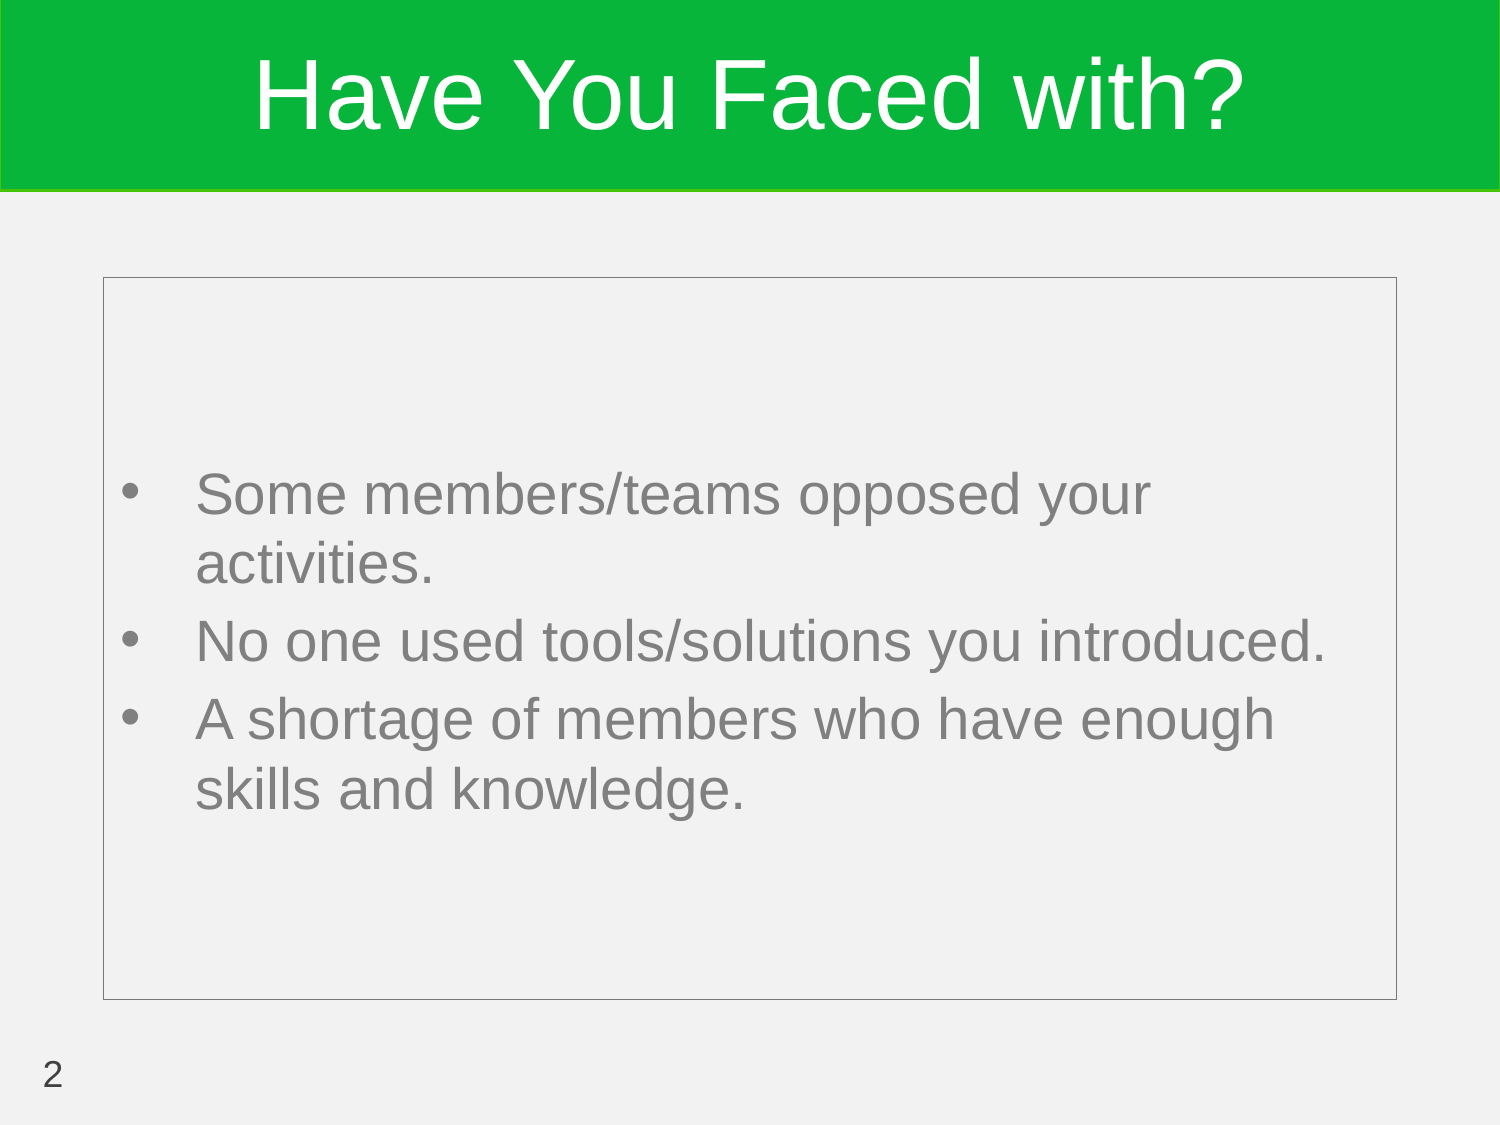

# Have You Faced with?
Some members/teams opposed your activities.
No one used tools/solutions you introduced.
A shortage of members who have enough skills and knowledge.
2